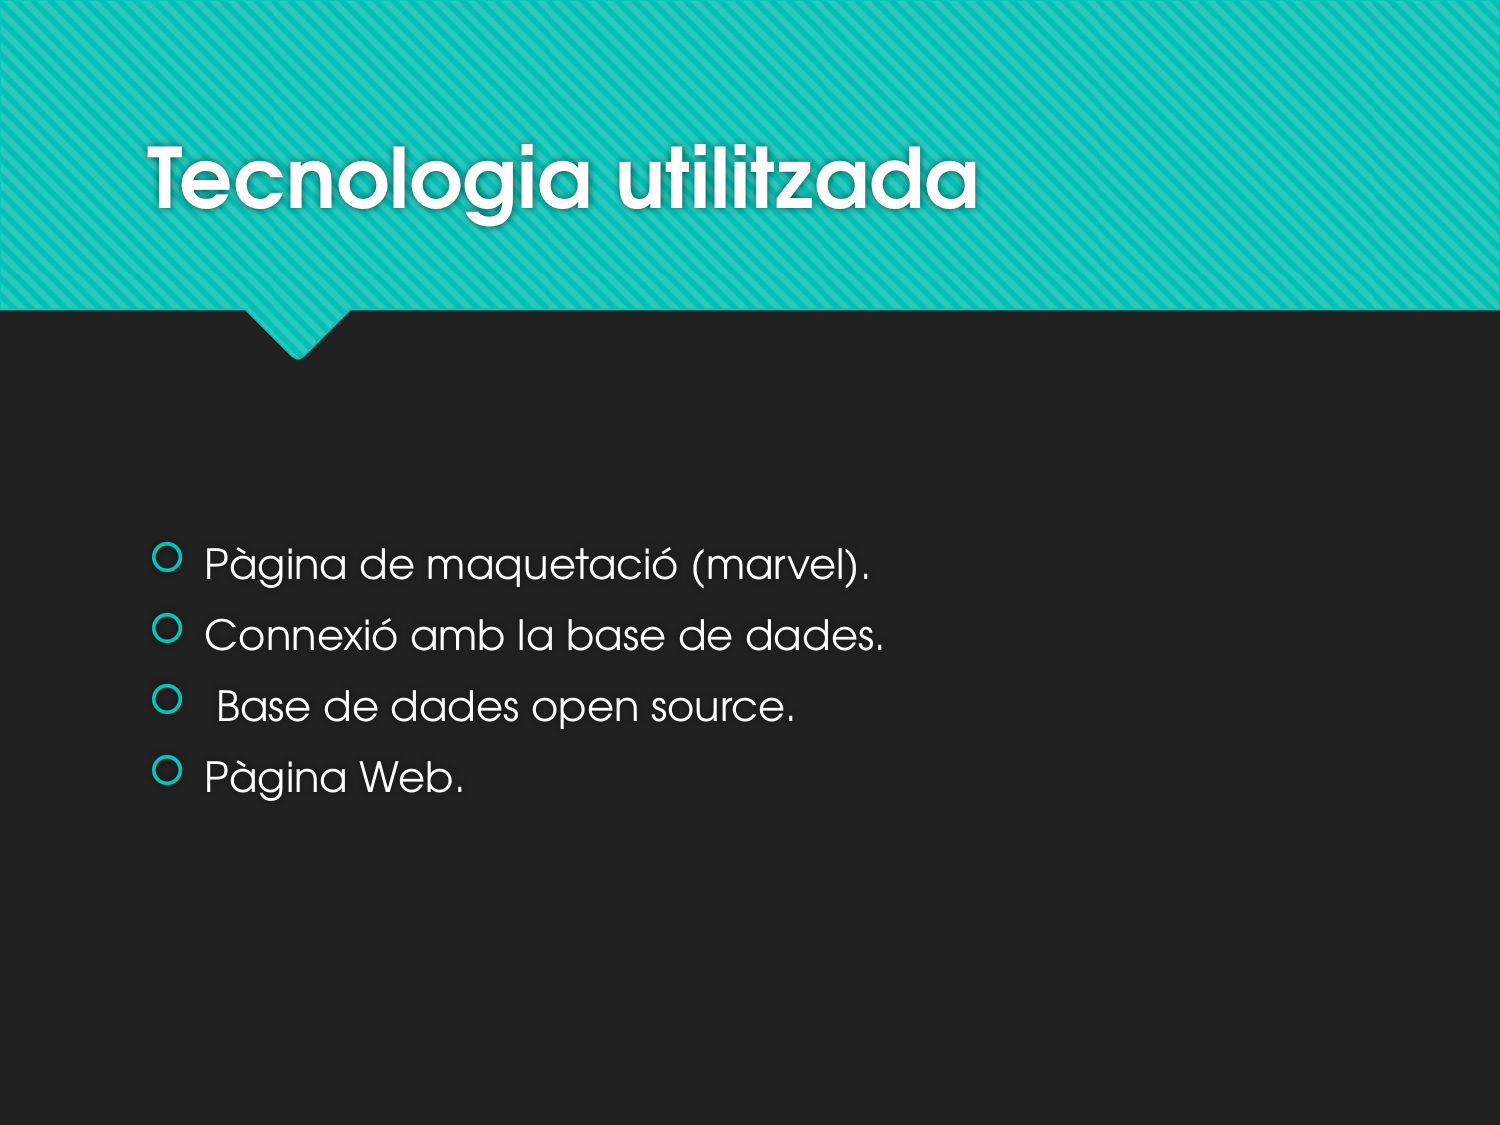

# Tecnologia utilitzada

Pàgina de maquetació (marvel).
Connexió amb la base de dades.
 Base de dades open source.
Pàgina Web.